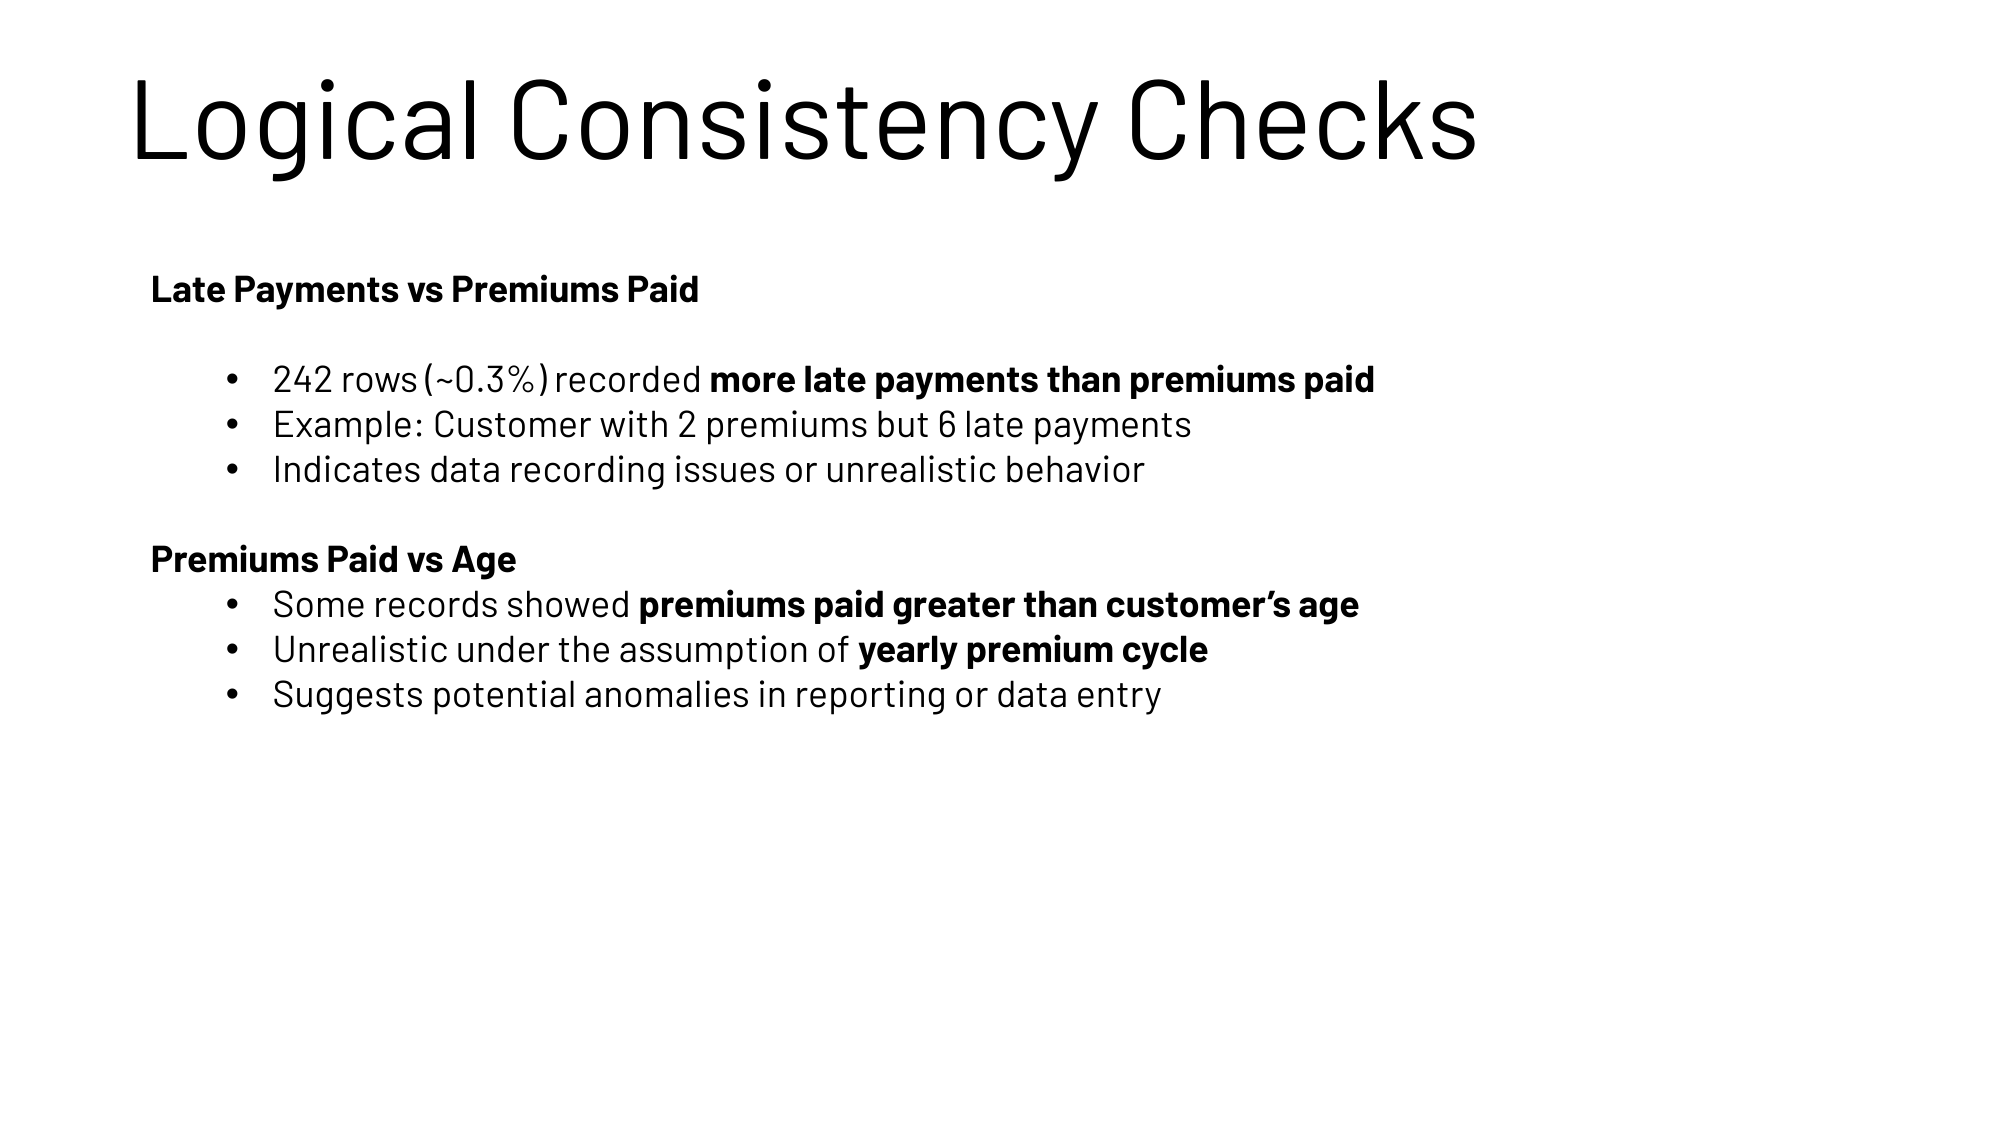

Logical Consistency Checks
Late Payments vs Premiums Paid

242 rows (~0.3%) recorded more late payments than premiums paid
Example: Customer with 2 premiums but 6 late payments
Indicates data recording issues or unrealistic behavior

Premiums Paid vs Age
Some records showed premiums paid greater than customer’s age
Unrealistic under the assumption of yearly premium cycle
Suggests potential anomalies in reporting or data entry